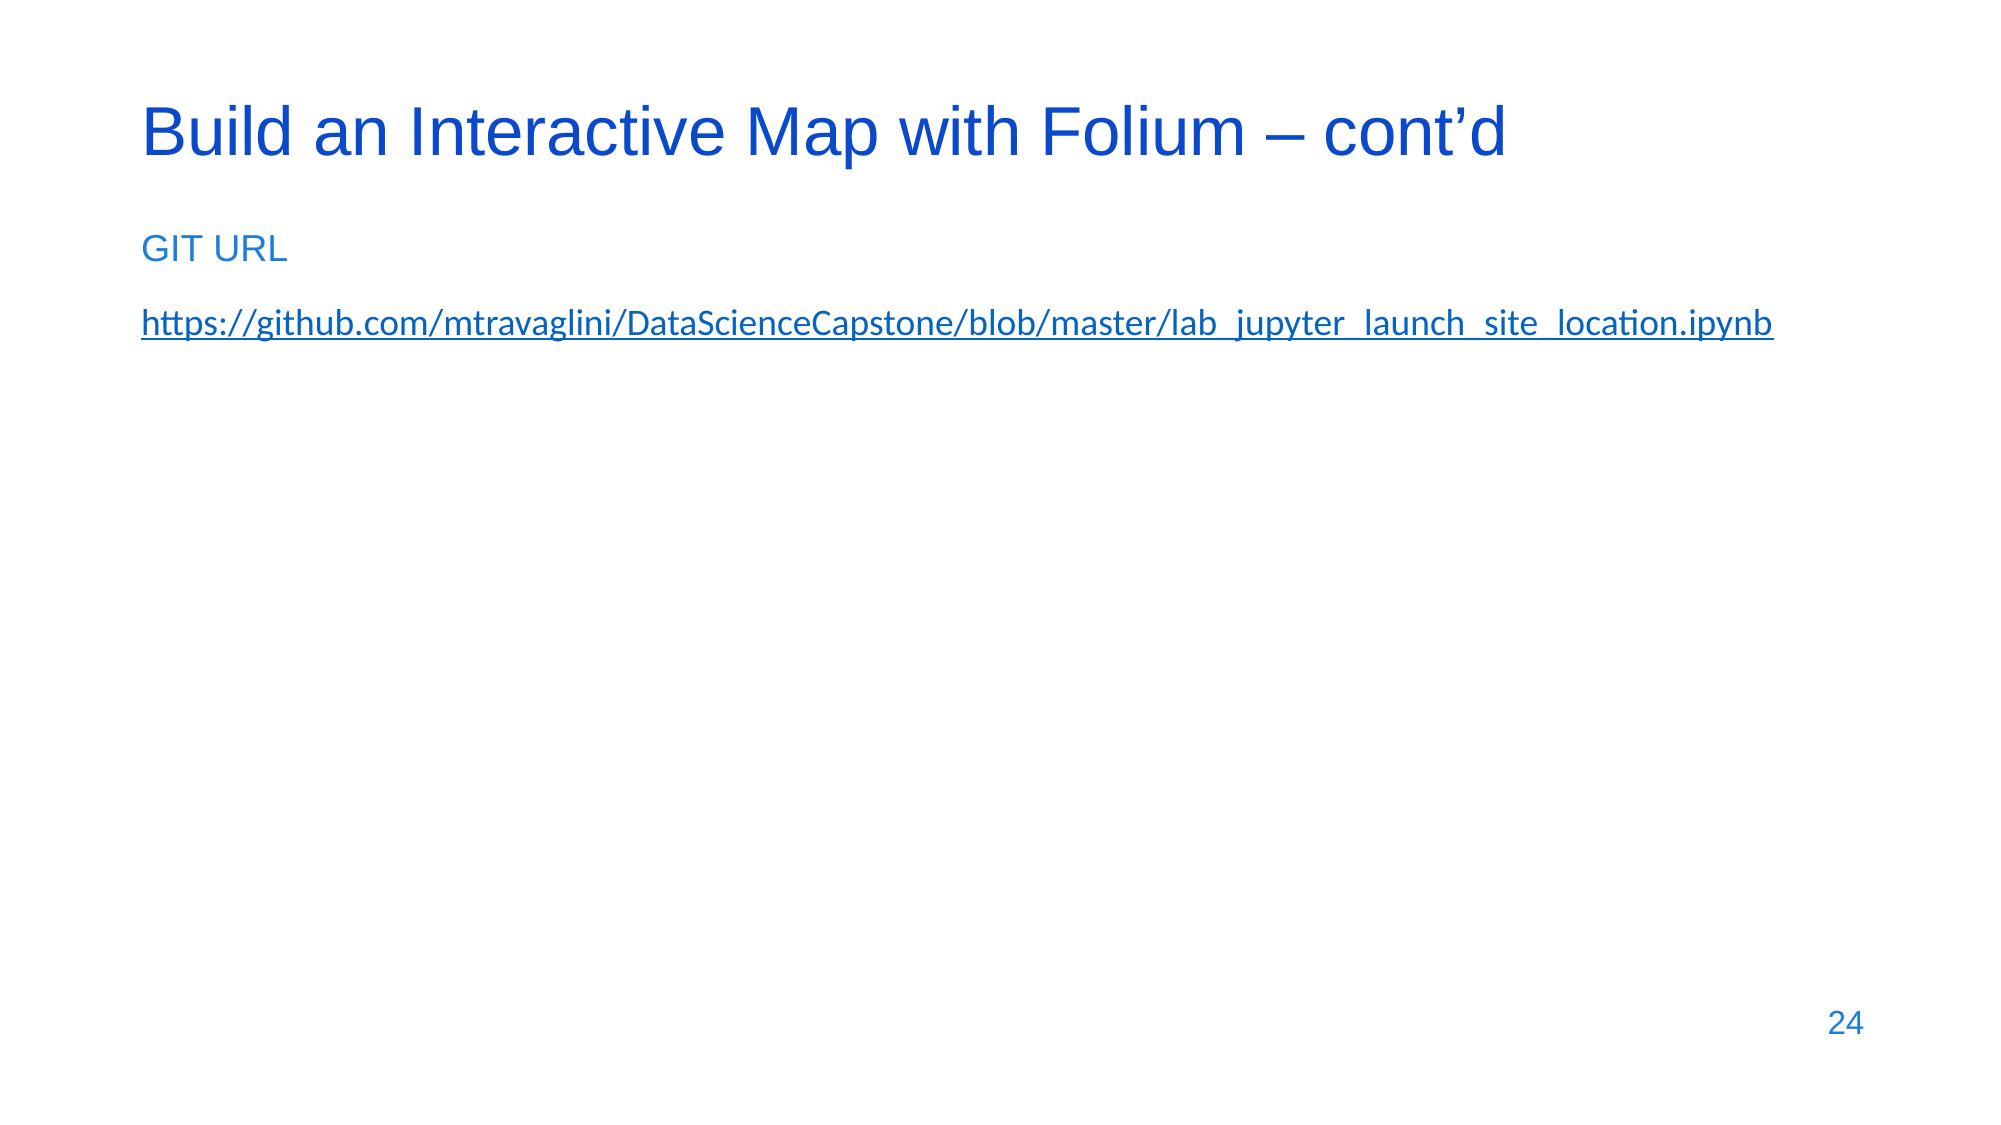

Build an Interactive Map with Folium – cont’d
GIT URL
https://github.com/mtravaglini/DataScienceCapstone/blob/master/lab_jupyter_launch_site_location.ipynb

24